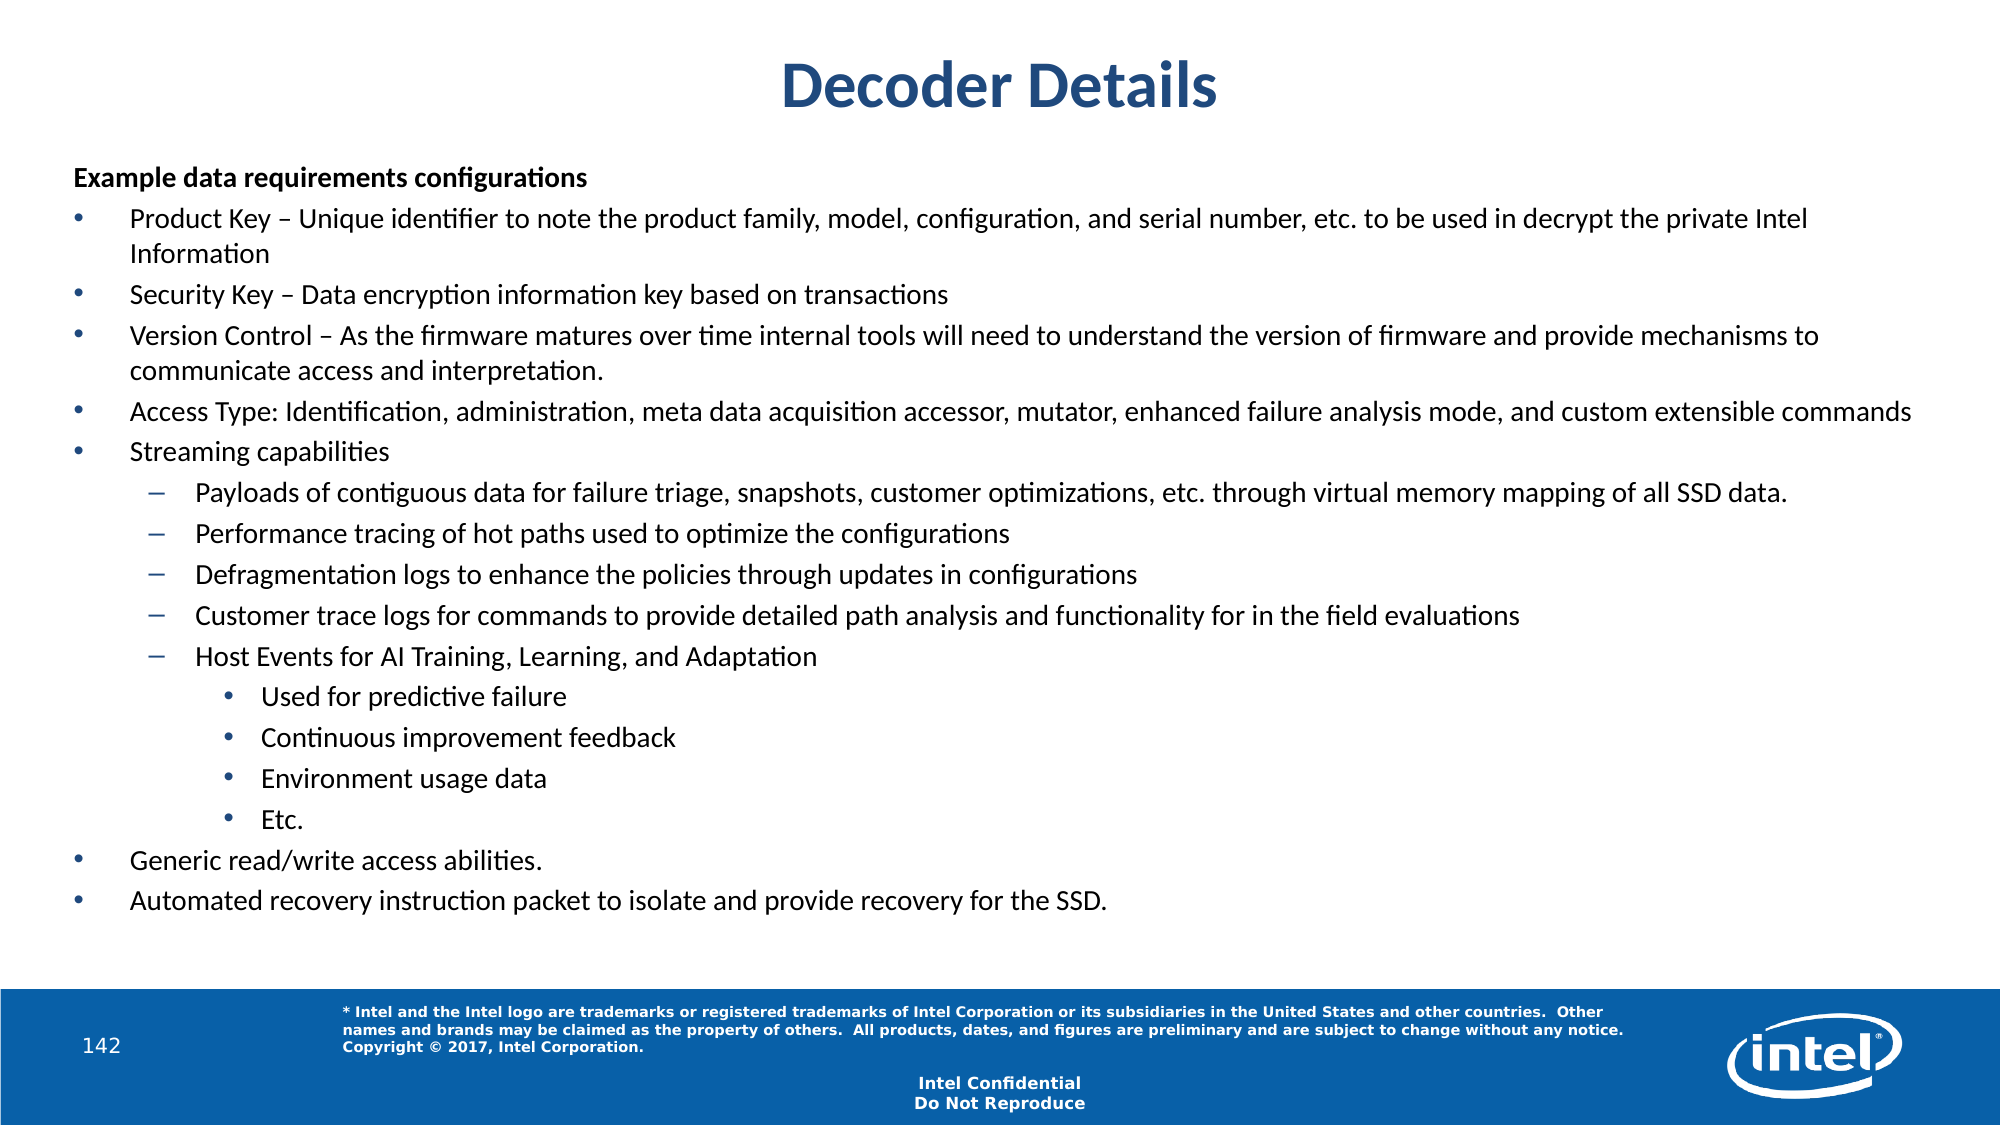

# Decoder Details
Example data requirements configurations
Product Key – Unique identifier to note the product family, model, configuration, and serial number, etc. to be used in decrypt the private Intel Information
Security Key – Data encryption information key based on transactions
Version Control – As the firmware matures over time internal tools will need to understand the version of firmware and provide mechanisms to communicate access and interpretation.
Access Type: Identification, administration, meta data acquisition accessor, mutator, enhanced failure analysis mode, and custom extensible commands
Streaming capabilities
Payloads of contiguous data for failure triage, snapshots, customer optimizations, etc. through virtual memory mapping of all SSD data.
Performance tracing of hot paths used to optimize the configurations
Defragmentation logs to enhance the policies through updates in configurations
Customer trace logs for commands to provide detailed path analysis and functionality for in the field evaluations
Host Events for AI Training, Learning, and Adaptation
Used for predictive failure
Continuous improvement feedback
Environment usage data
Etc.
Generic read/write access abilities.
Automated recovery instruction packet to isolate and provide recovery for the SSD.